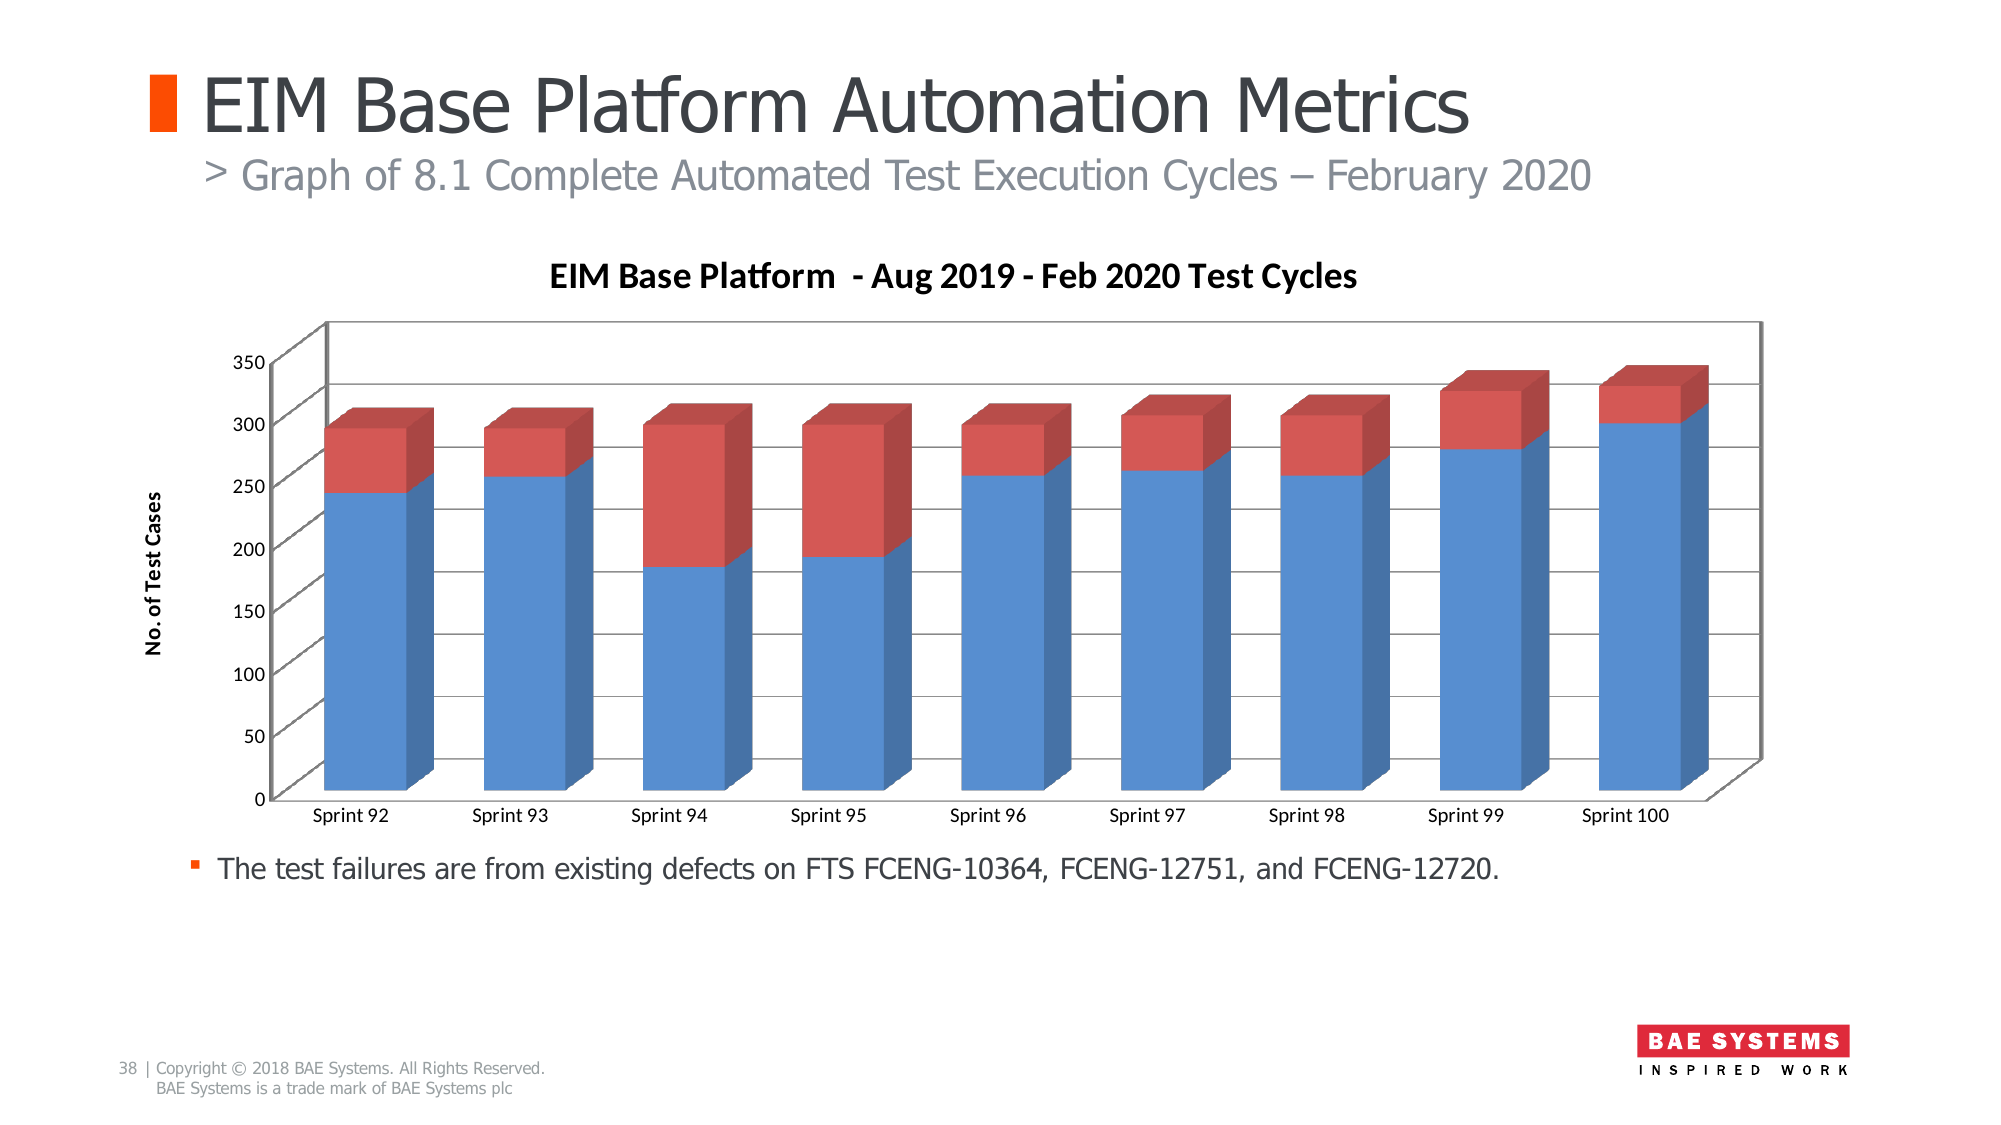

# EIM Base Platform Automation Metrics
Graph of 8.1 Complete Automated Test Execution Cycles – February 2020

[unsupported chart]

The test failures are from existing defects on FTS FCENG-10364, FCENG-12751, and FCENG-12720.